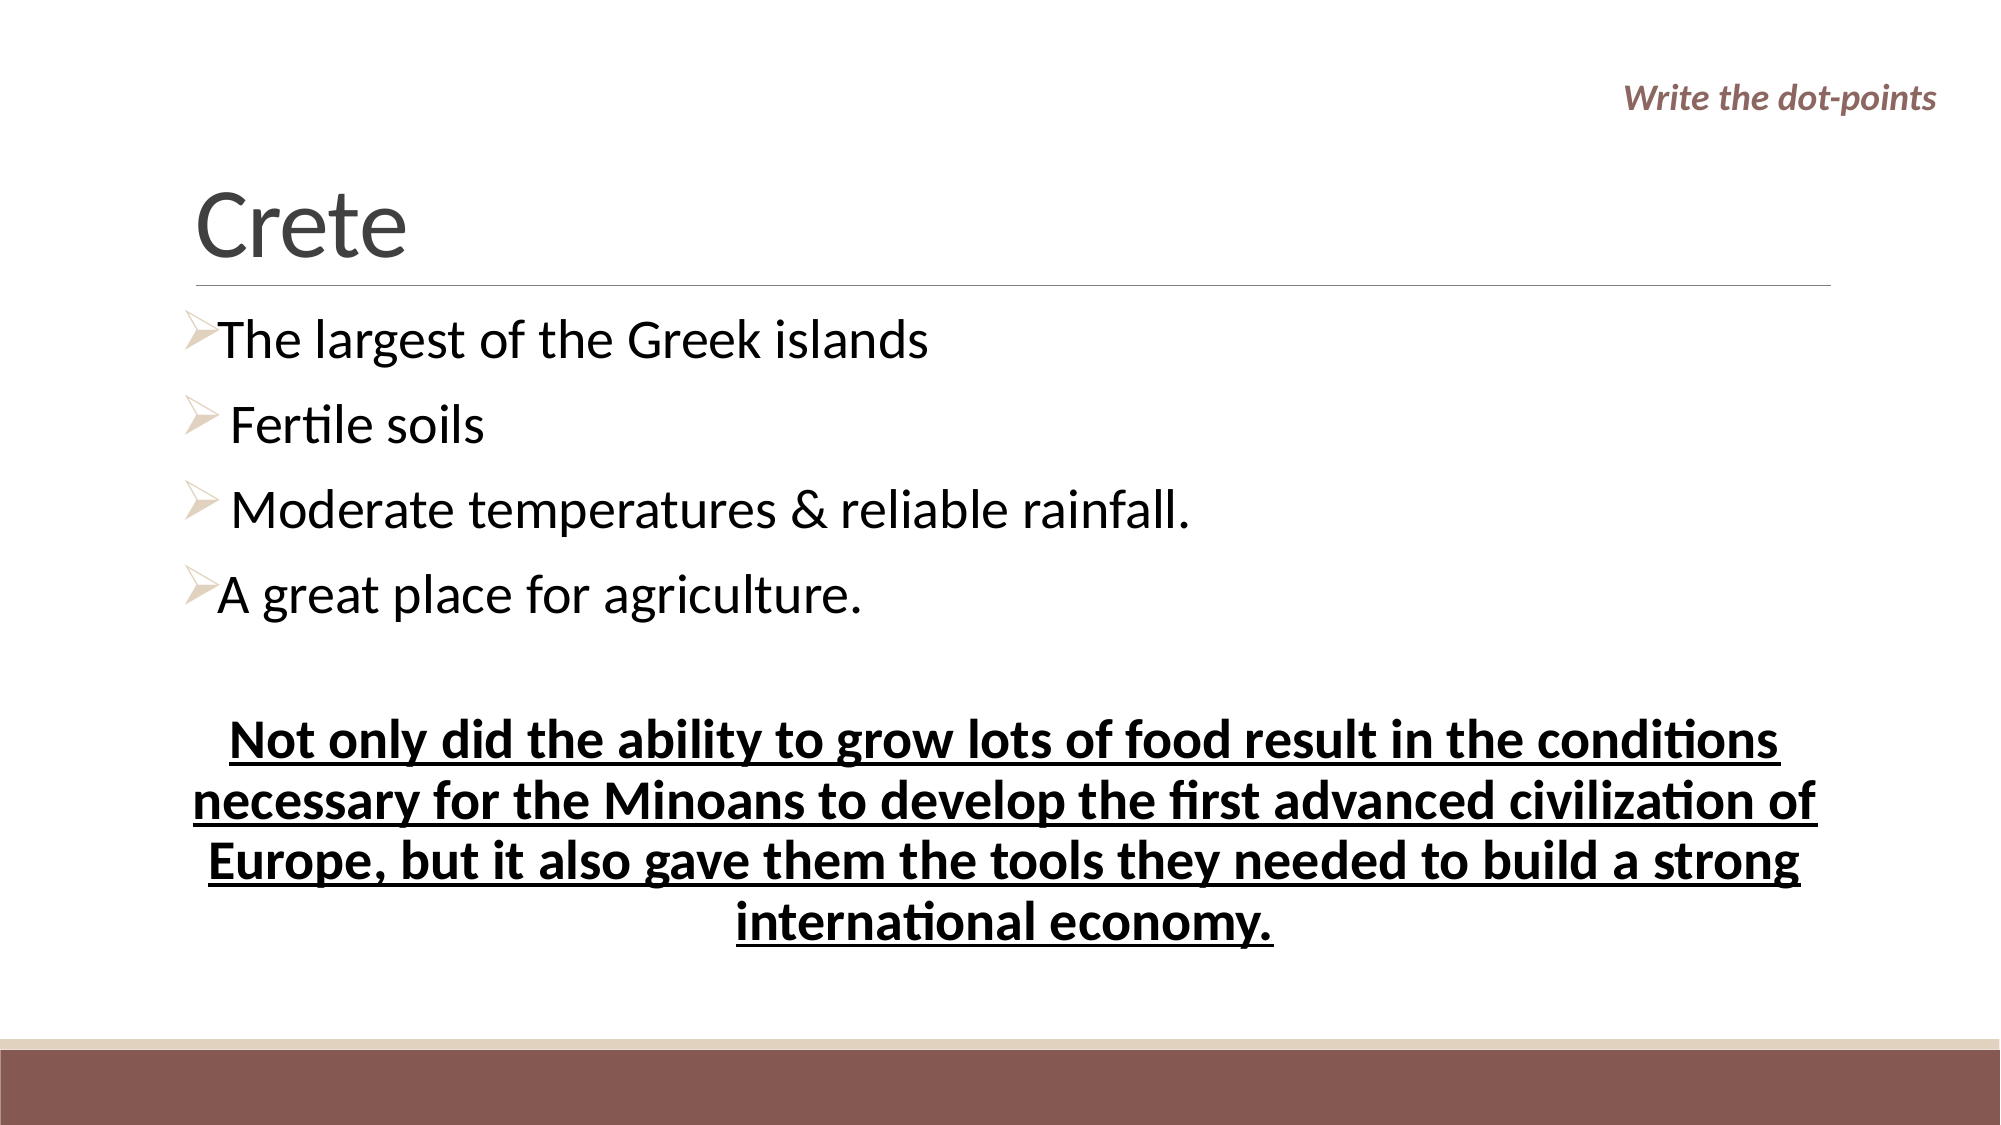

# Crete
Write the dot-points
The largest of the Greek islands
 Fertile soils
 Moderate temperatures & reliable rainfall.
A great place for agriculture.
Not only did the ability to grow lots of food result in the conditions necessary for the Minoans to develop the first advanced civilization of Europe, but it also gave them the tools they needed to build a strong international economy.